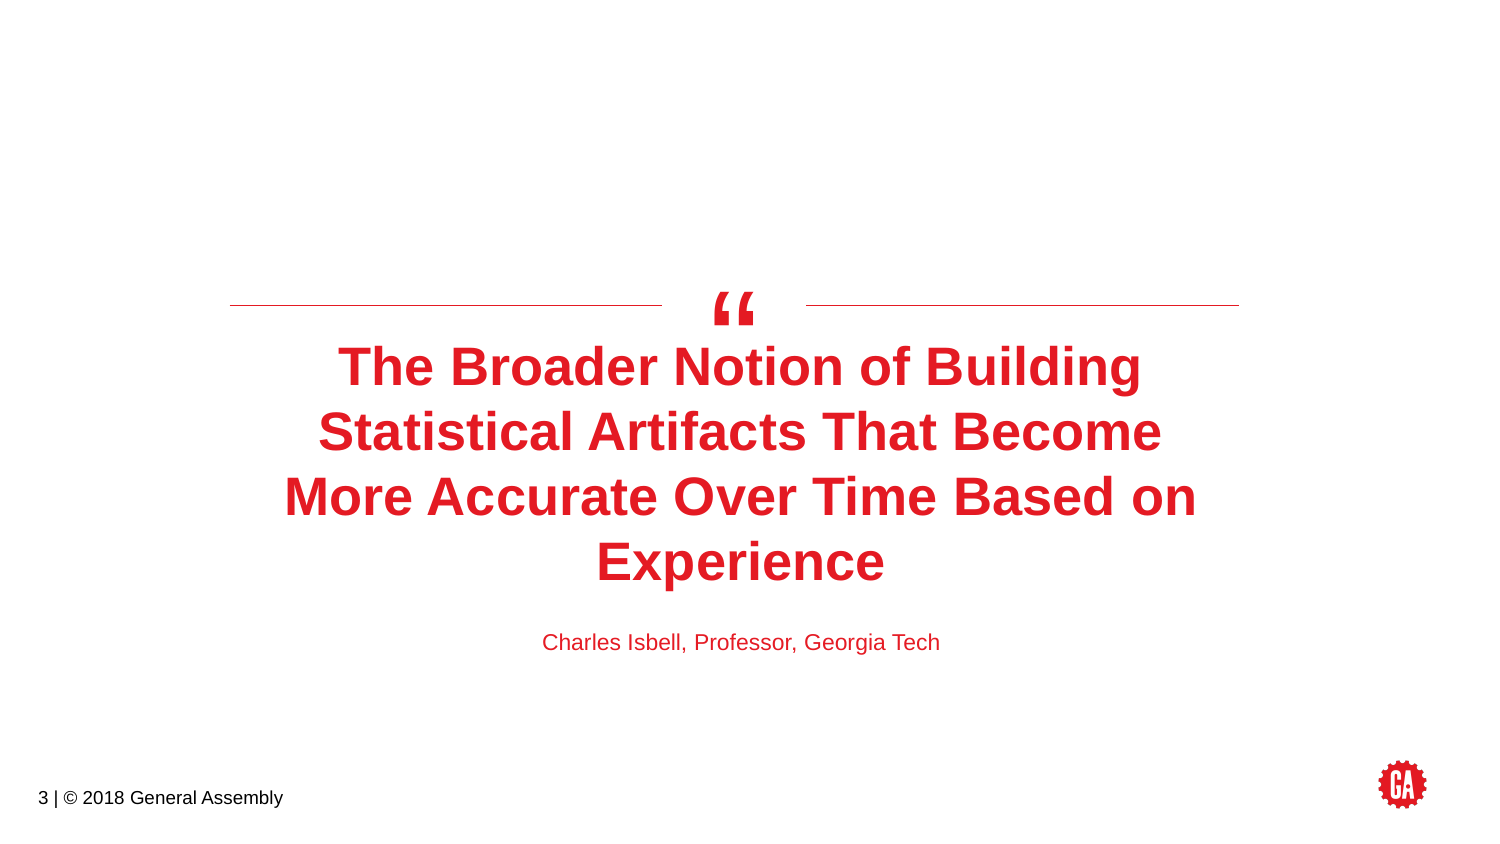

# The Broader Notion of Building Statistical Artifacts That Become More Accurate Over Time Based on Experience
Charles Isbell, Professor, Georgia Tech
3 | © 2018 General Assembly